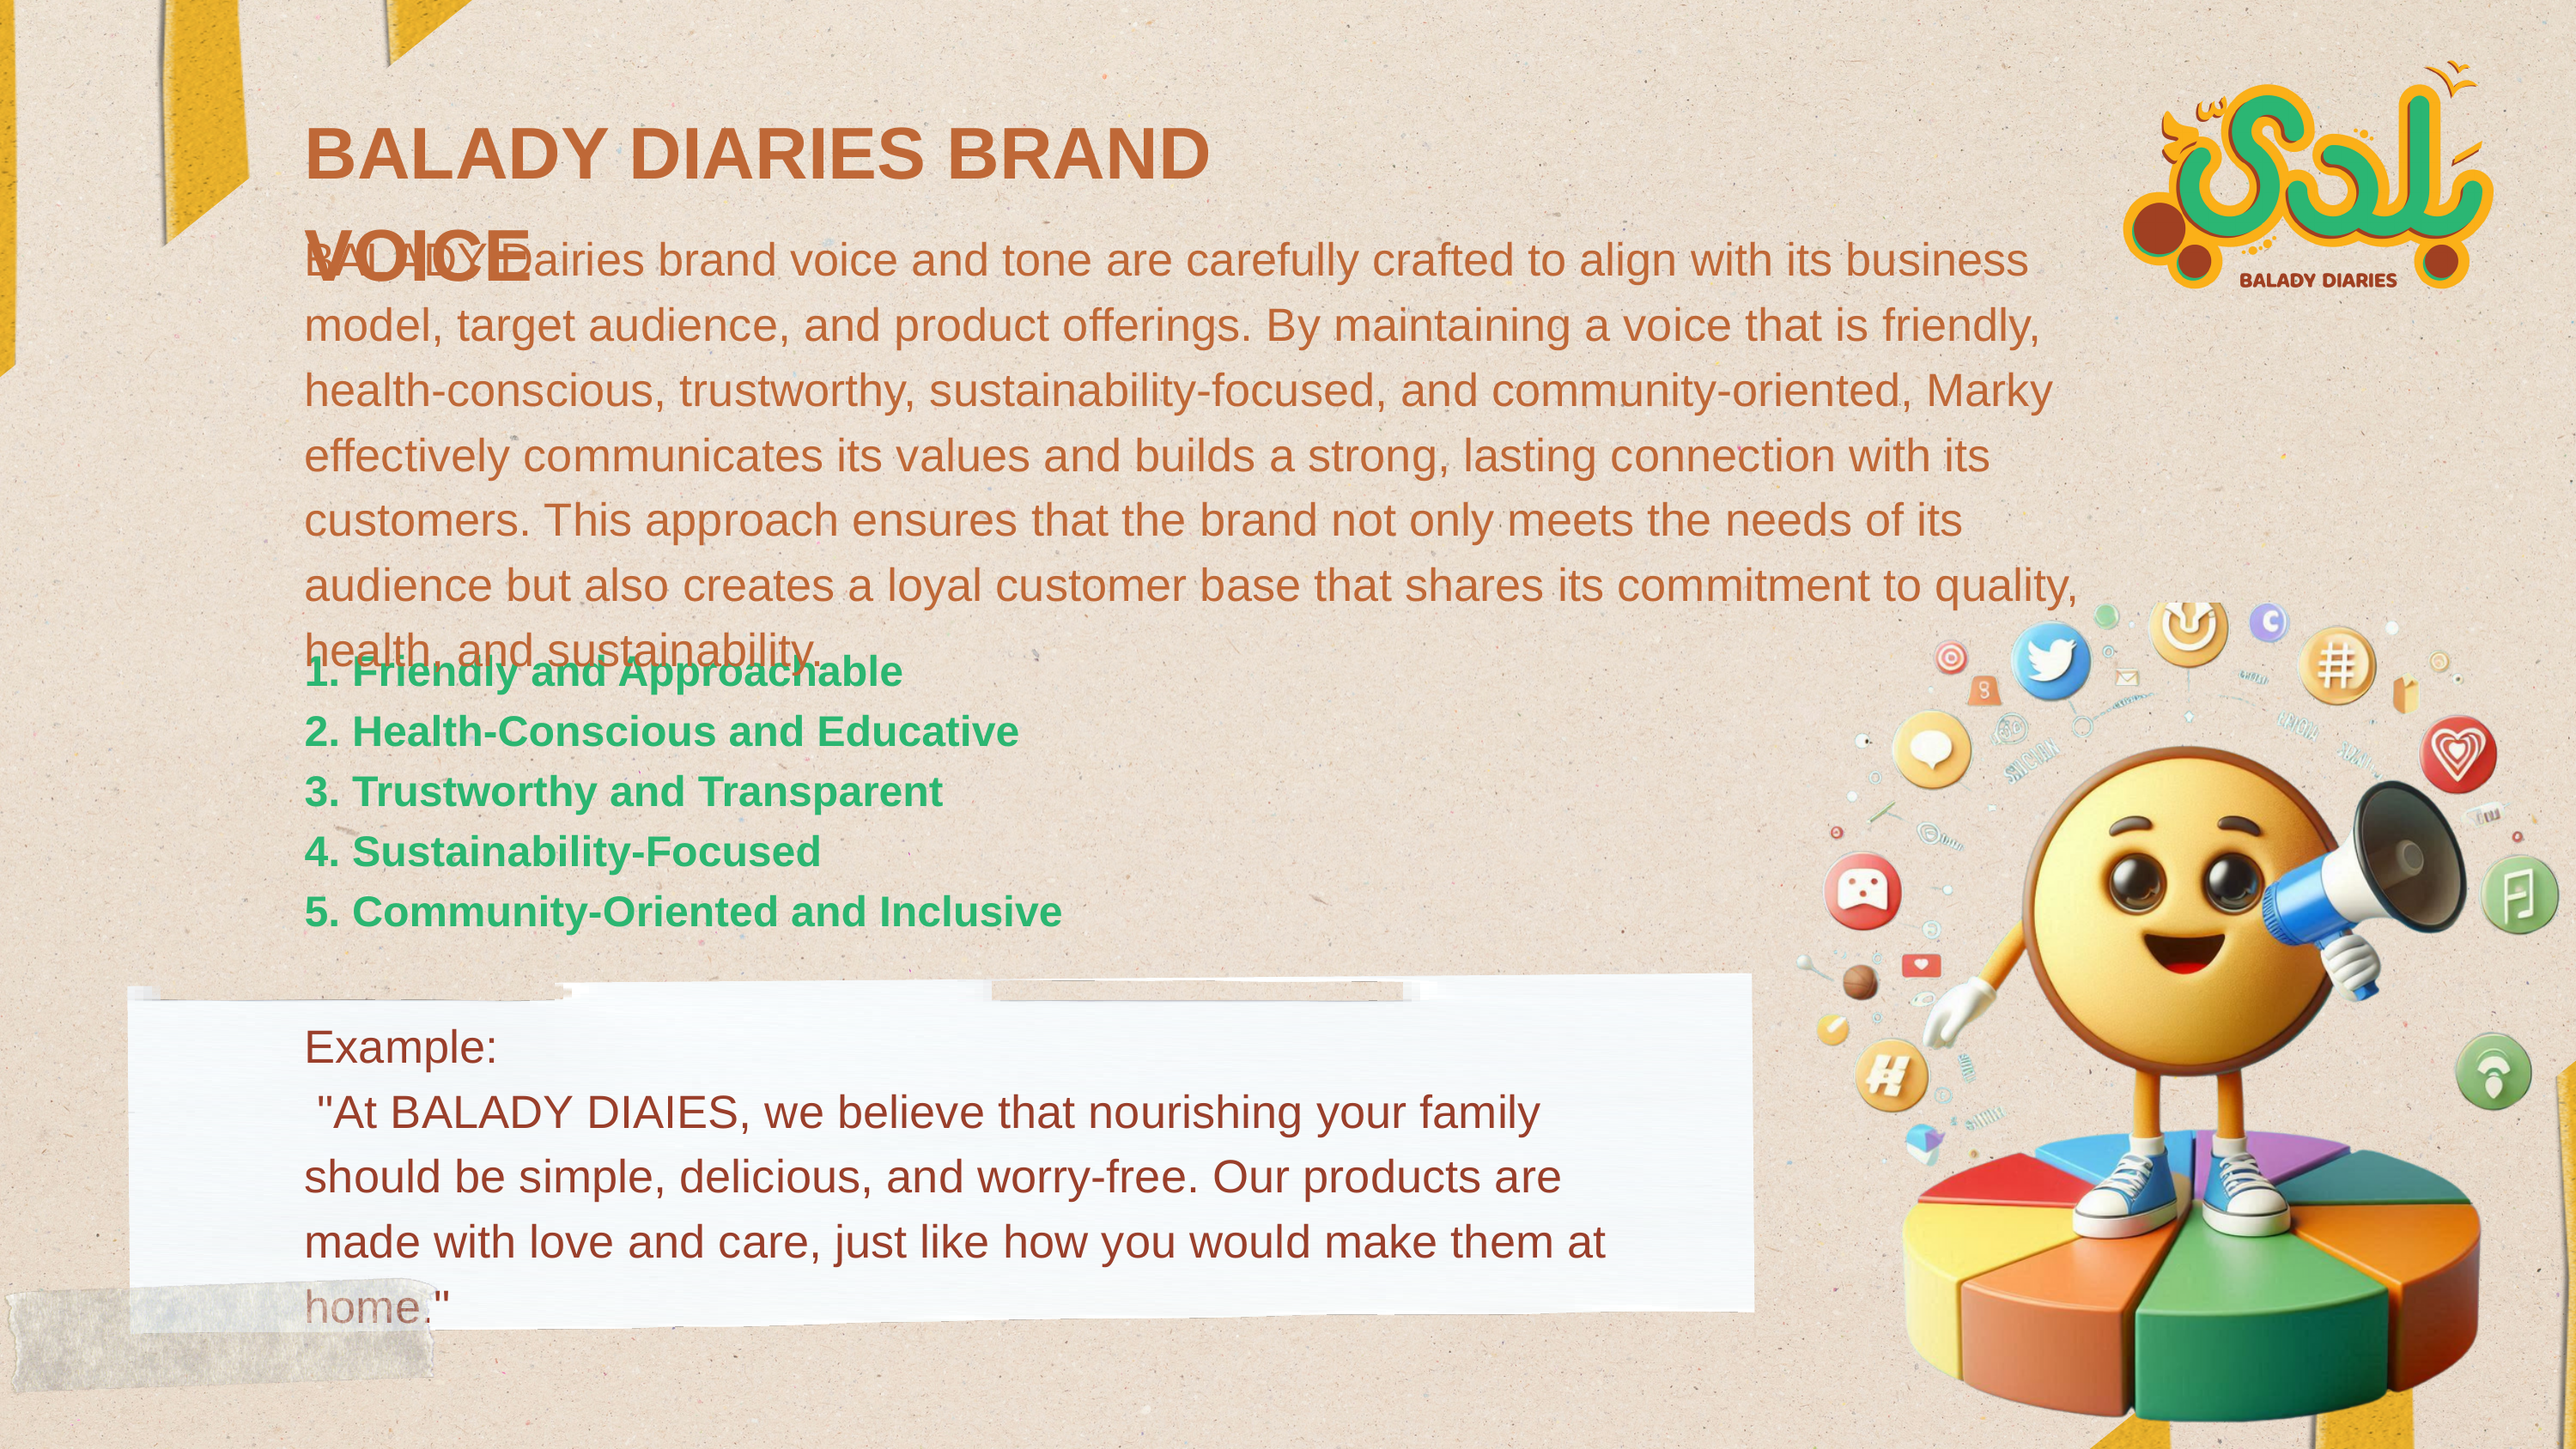

BALADY DIARIES BRAND VOICE
BALADY Dairies brand voice and tone are carefully crafted to align with its business model, target audience, and product offerings. By maintaining a voice that is friendly, health-conscious, trustworthy, sustainability-focused, and community-oriented, Marky effectively communicates its values and builds a strong, lasting connection with its customers. This approach ensures that the brand not only meets the needs of its audience but also creates a loyal customer base that shares its commitment to quality, health, and sustainability.

1. Friendly and Approachable
2. Health-Conscious and Educative
3. Trustworthy and Transparent
4. Sustainability-Focused
5. Community-Oriented and Inclusive

Example:
 "At BALADY DIAIES, we believe that nourishing your family should be simple, delicious, and worry-free. Our products are made with love and care, just like how you would make them at home."